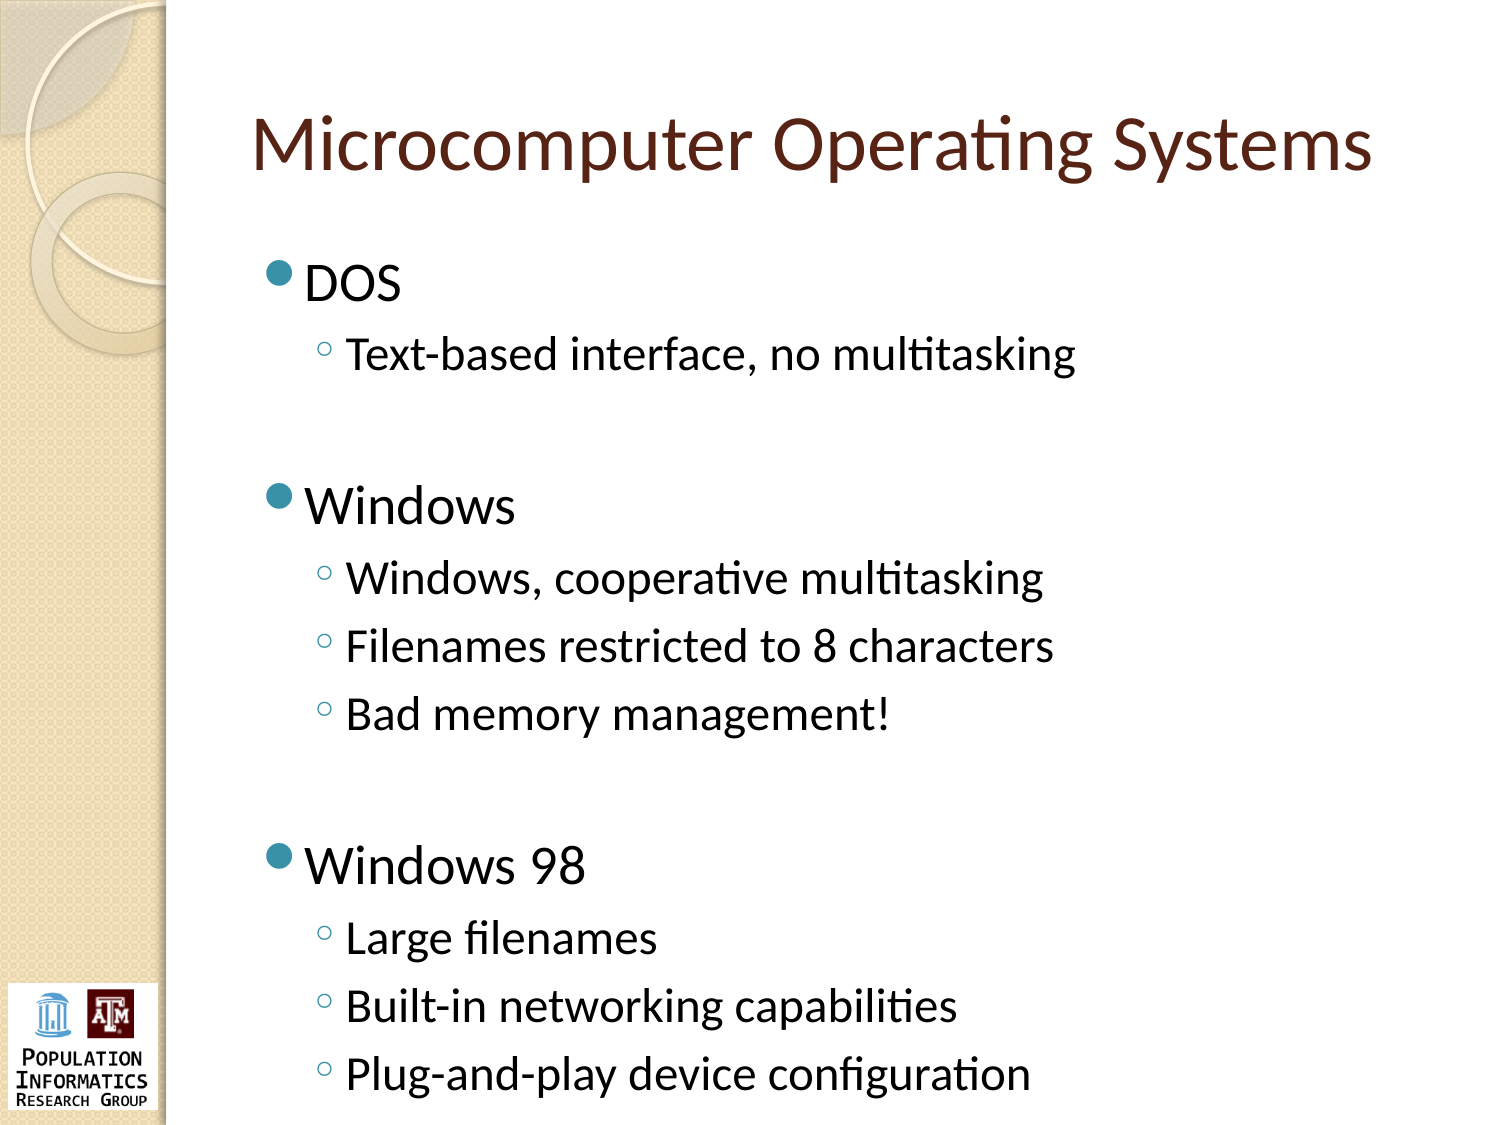

# Microcomputer Operating Systems
DOS
Text-based interface, no multitasking

Windows
Windows, cooperative multitasking
Filenames restricted to 8 characters
Bad memory management!

Windows 98
Large filenames
Built-in networking capabilities
Plug-and-play device configuration